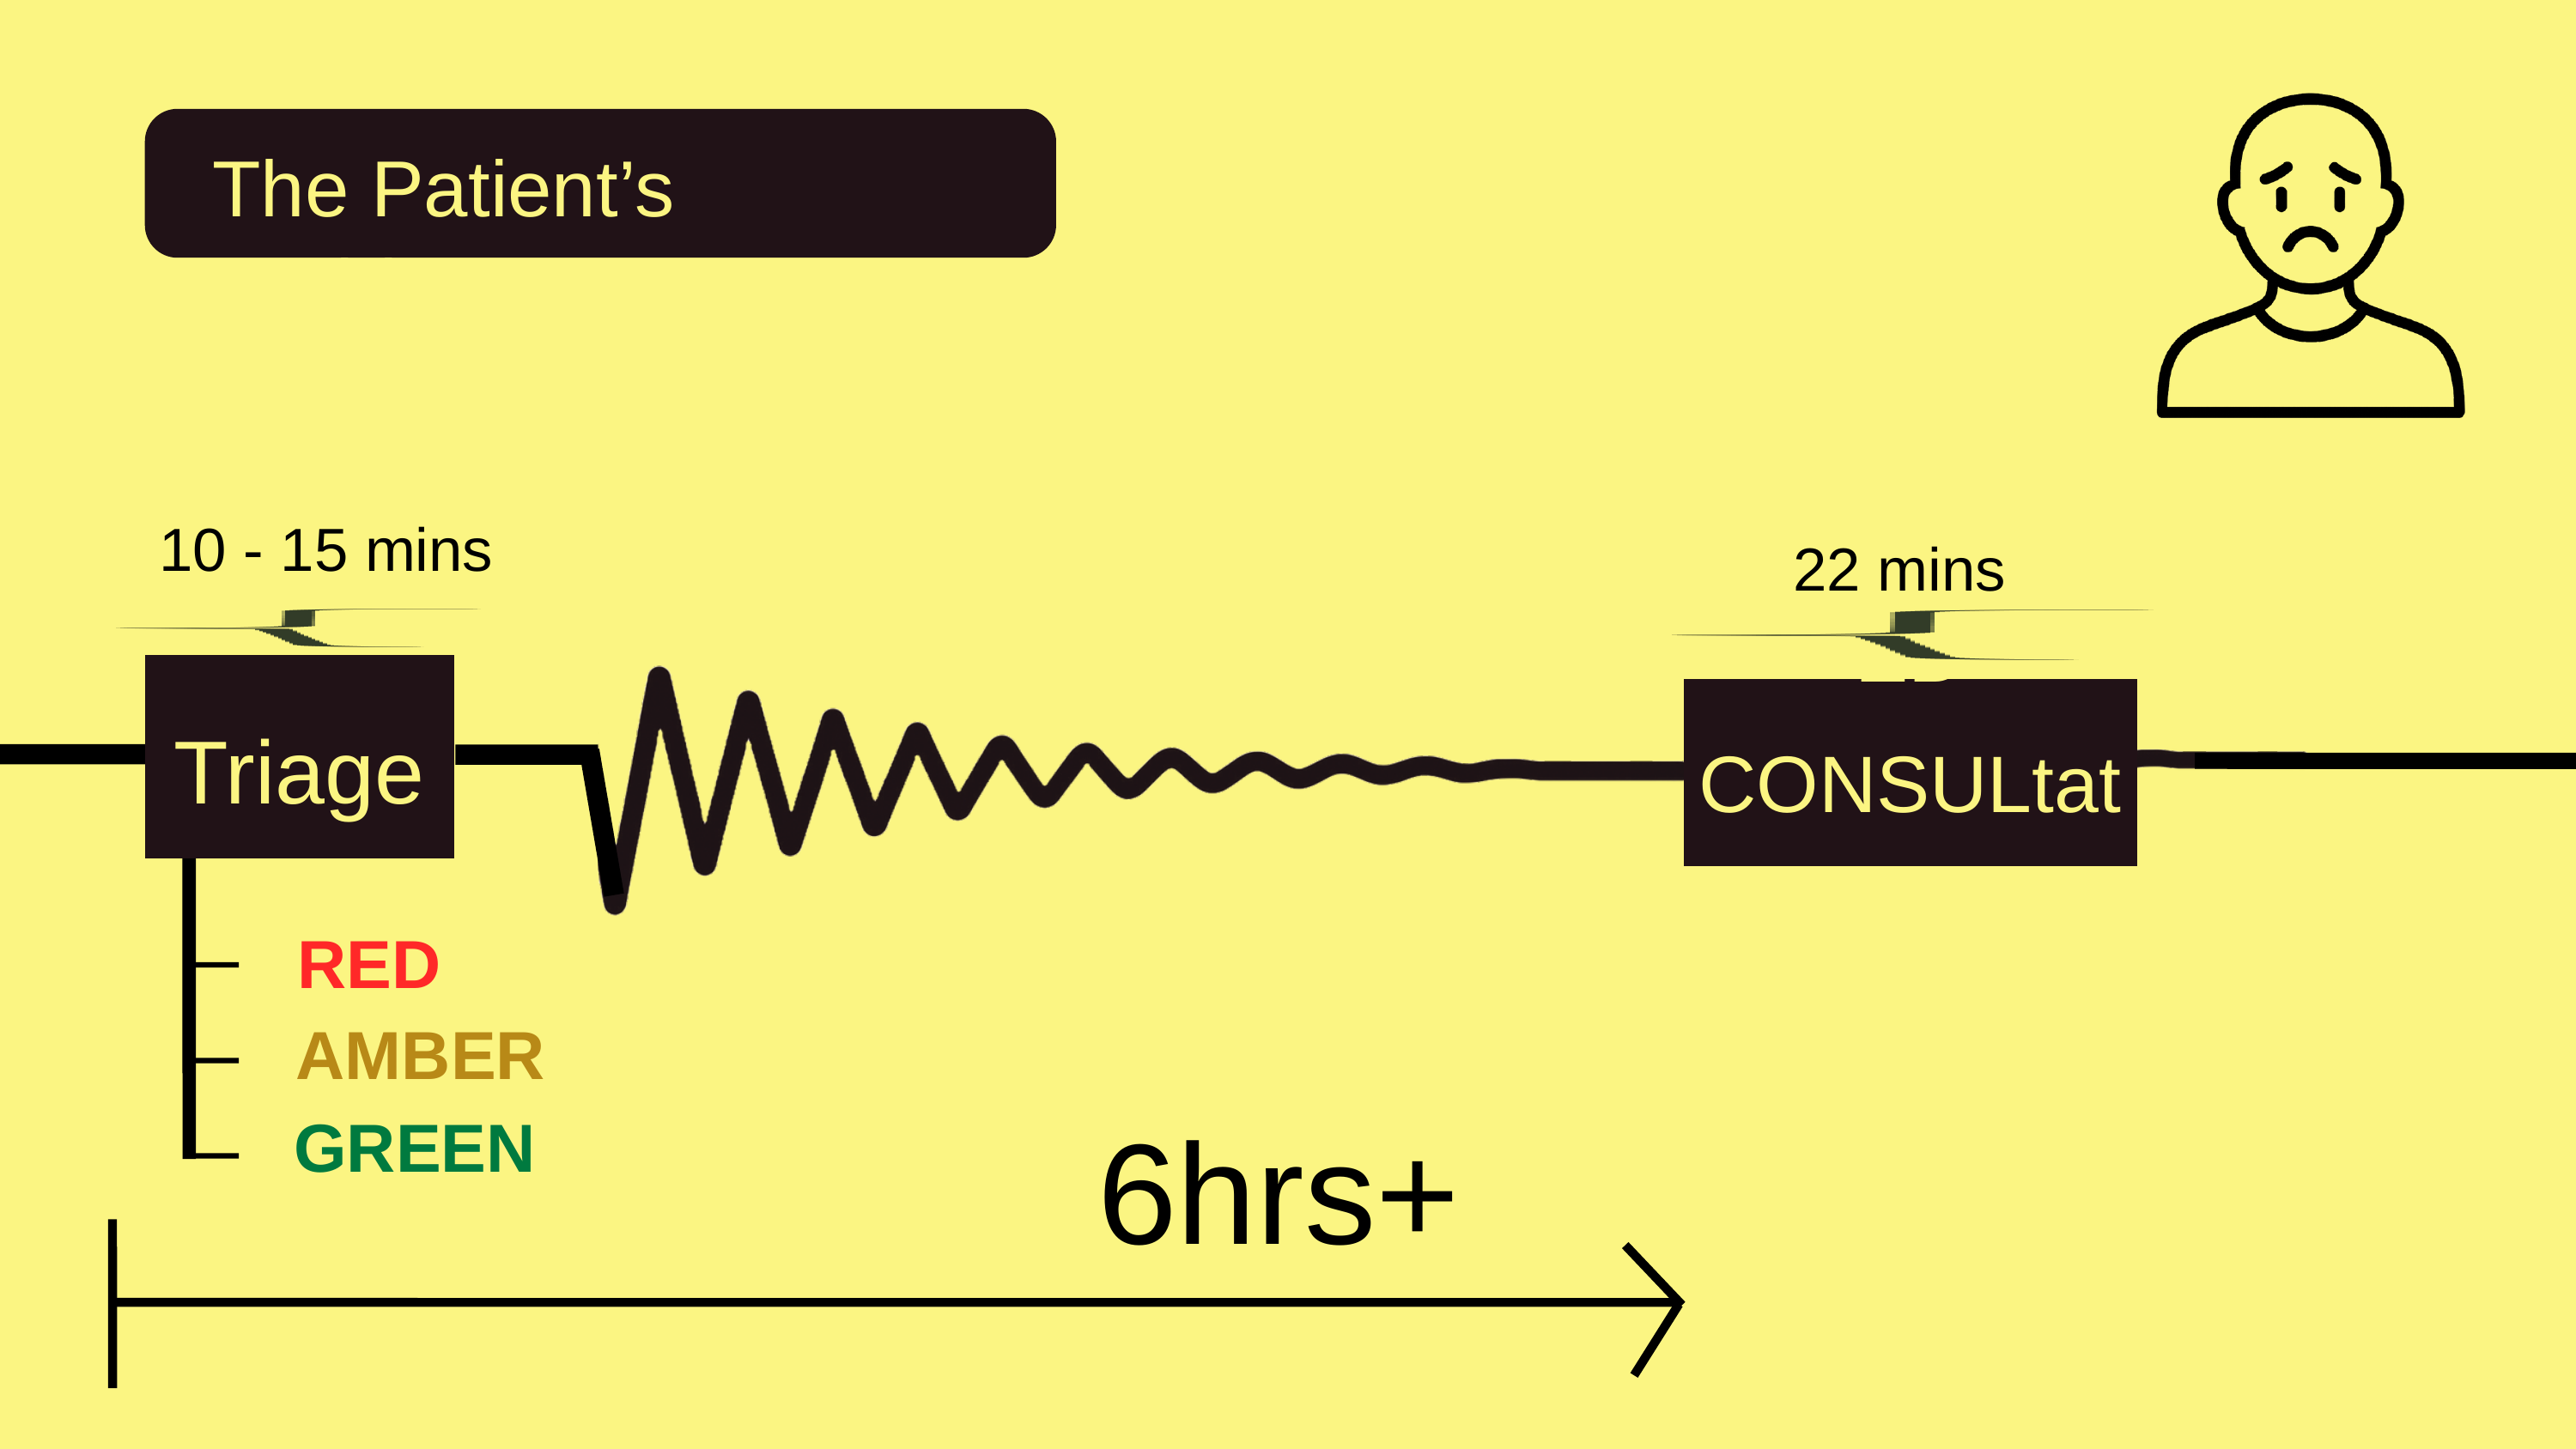

The Patient’s Problem

The Patient’s Problem

10 - 15 mins
10 - 15 mins
22 mins
22 mins

Triage

ED CONSULtation

Triage

ED CONSULtation

RED
RED

AMBER
AMBER

GREEN
GREEN

6hrs+

6hrs+